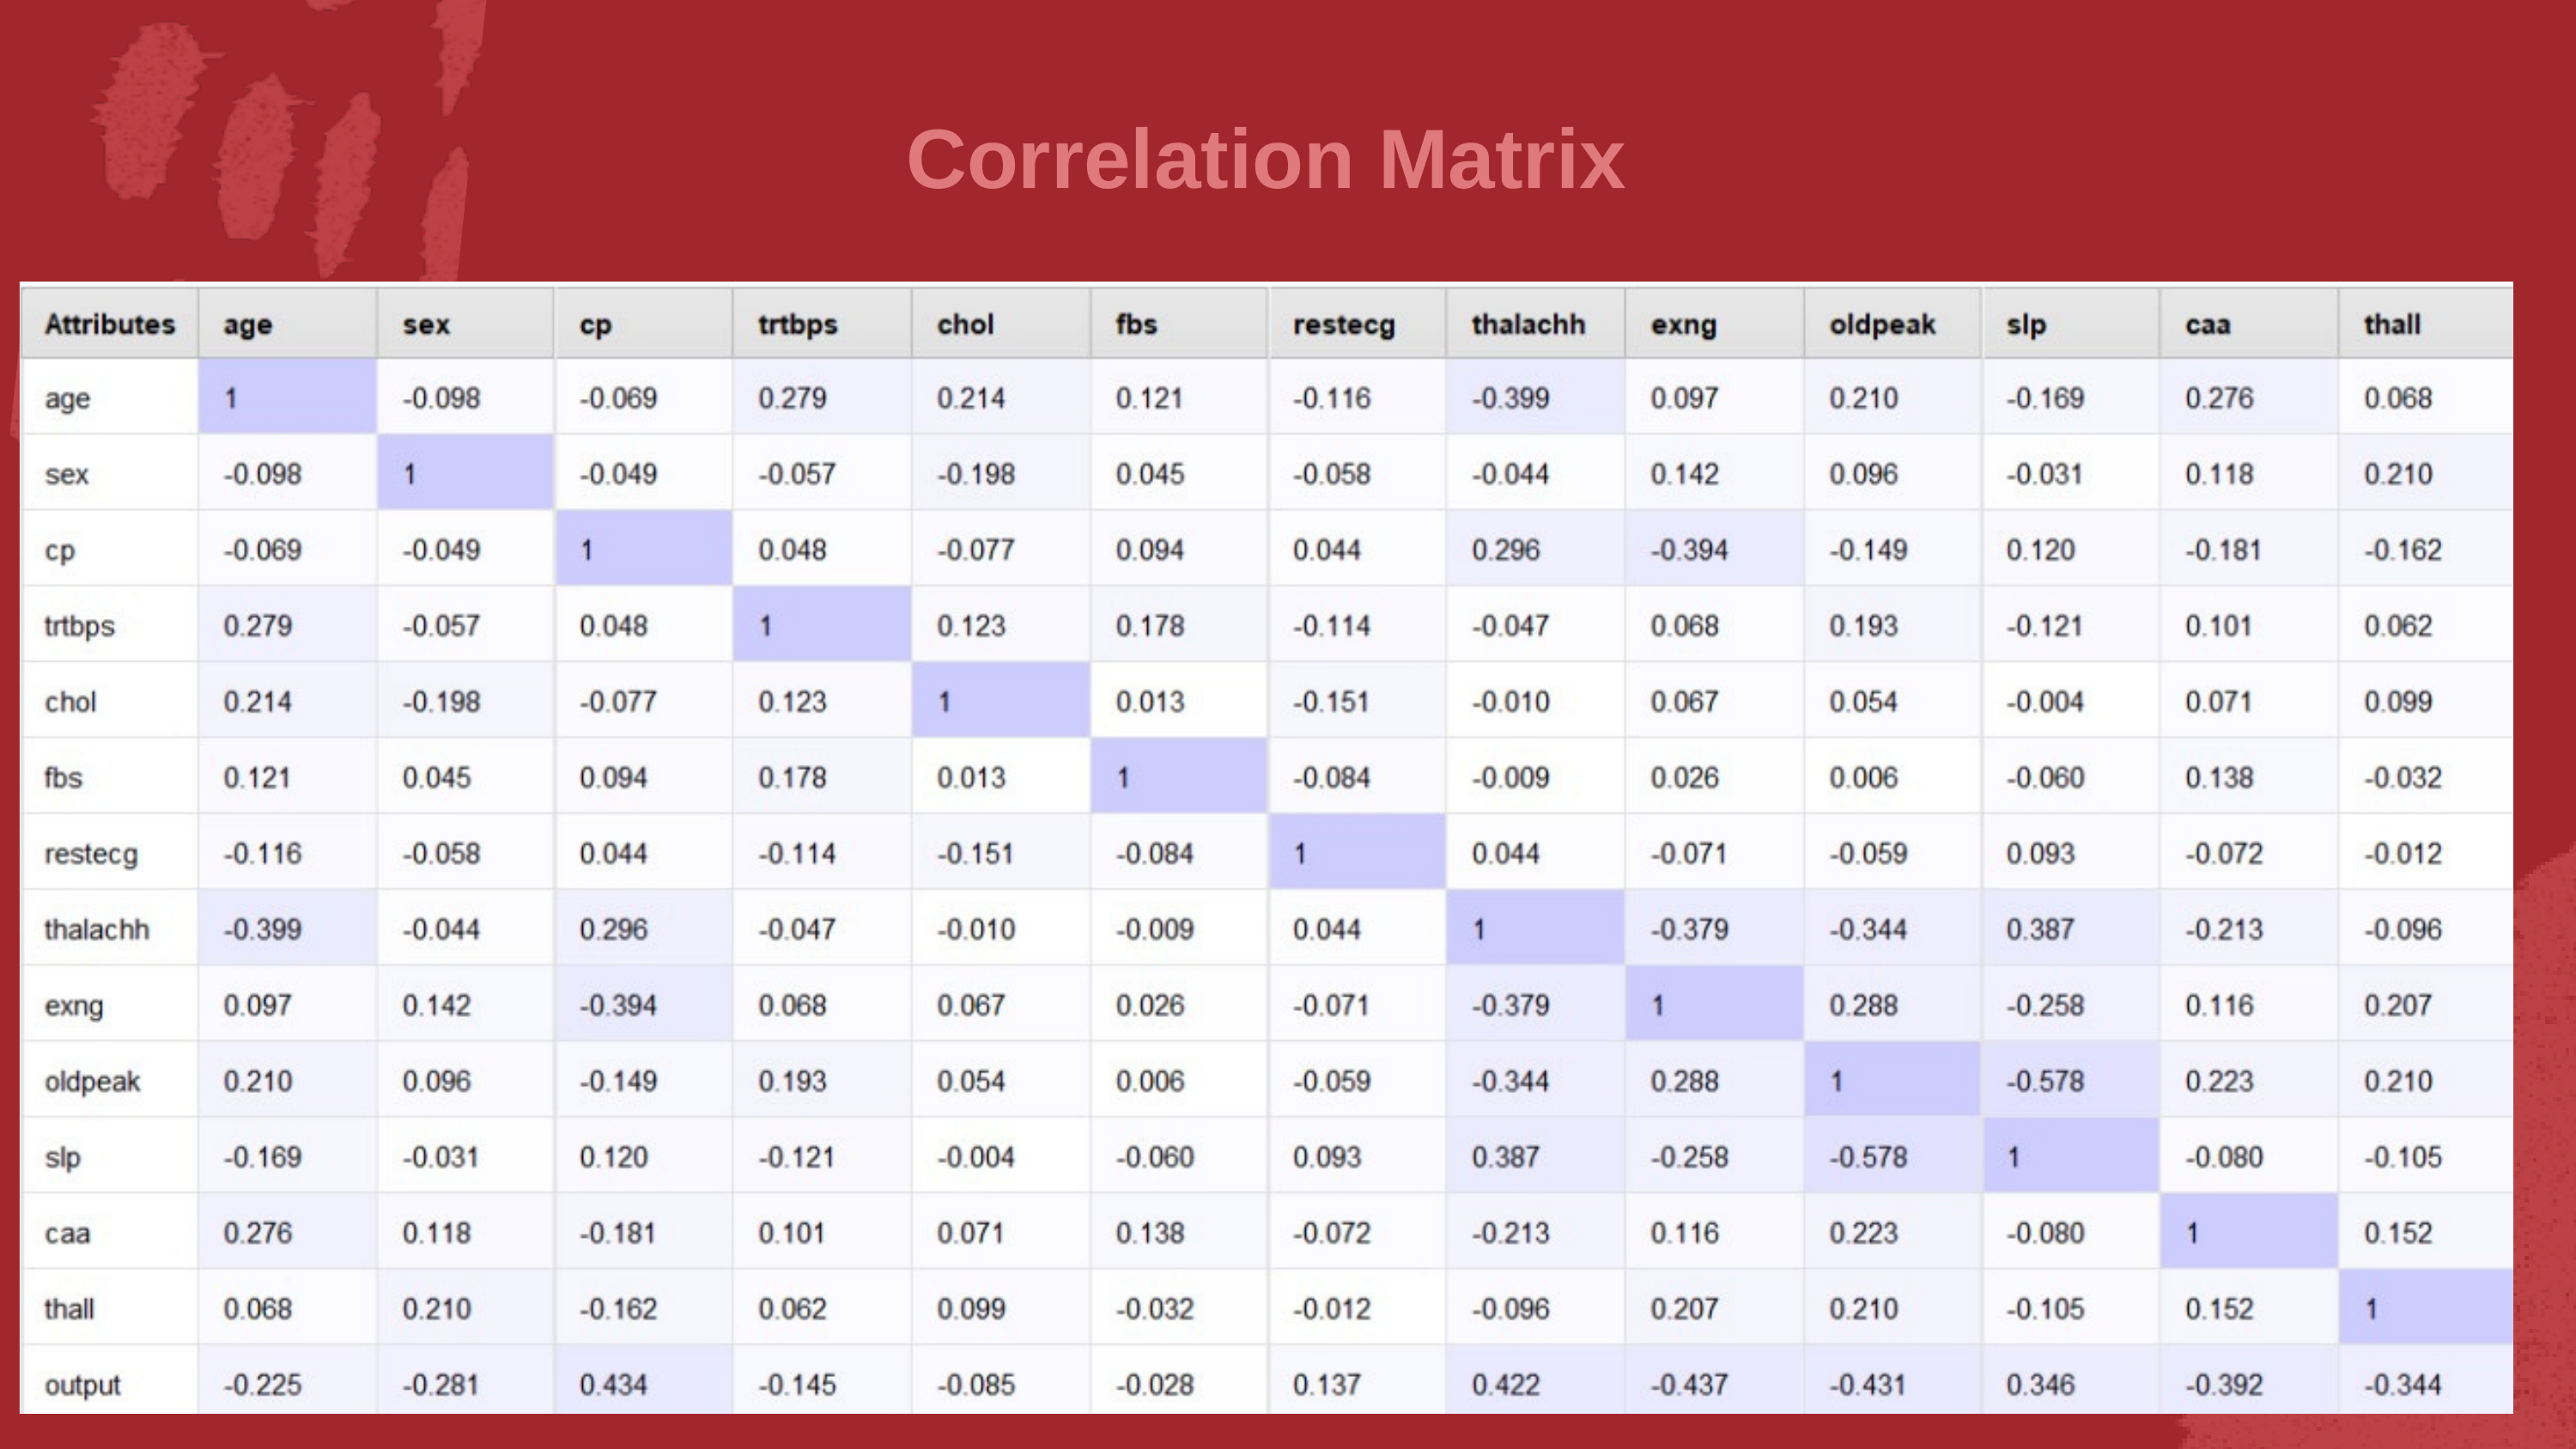

Correlation Matrix

Let’s take a closer look at the three types of blood vessels:

It has the thickest wall of all three, allowing it to withstand the high pressure created by the heart.
Artery

It has the thinnest wall to allow substances such as oxygen and sugars to pass through its wall—into or out of the blood.

Capillary

It is less muscular and stretchy than an artery, so blood moves through it with low pressure. It also has a special valve that helps blood go only one way.
Vein